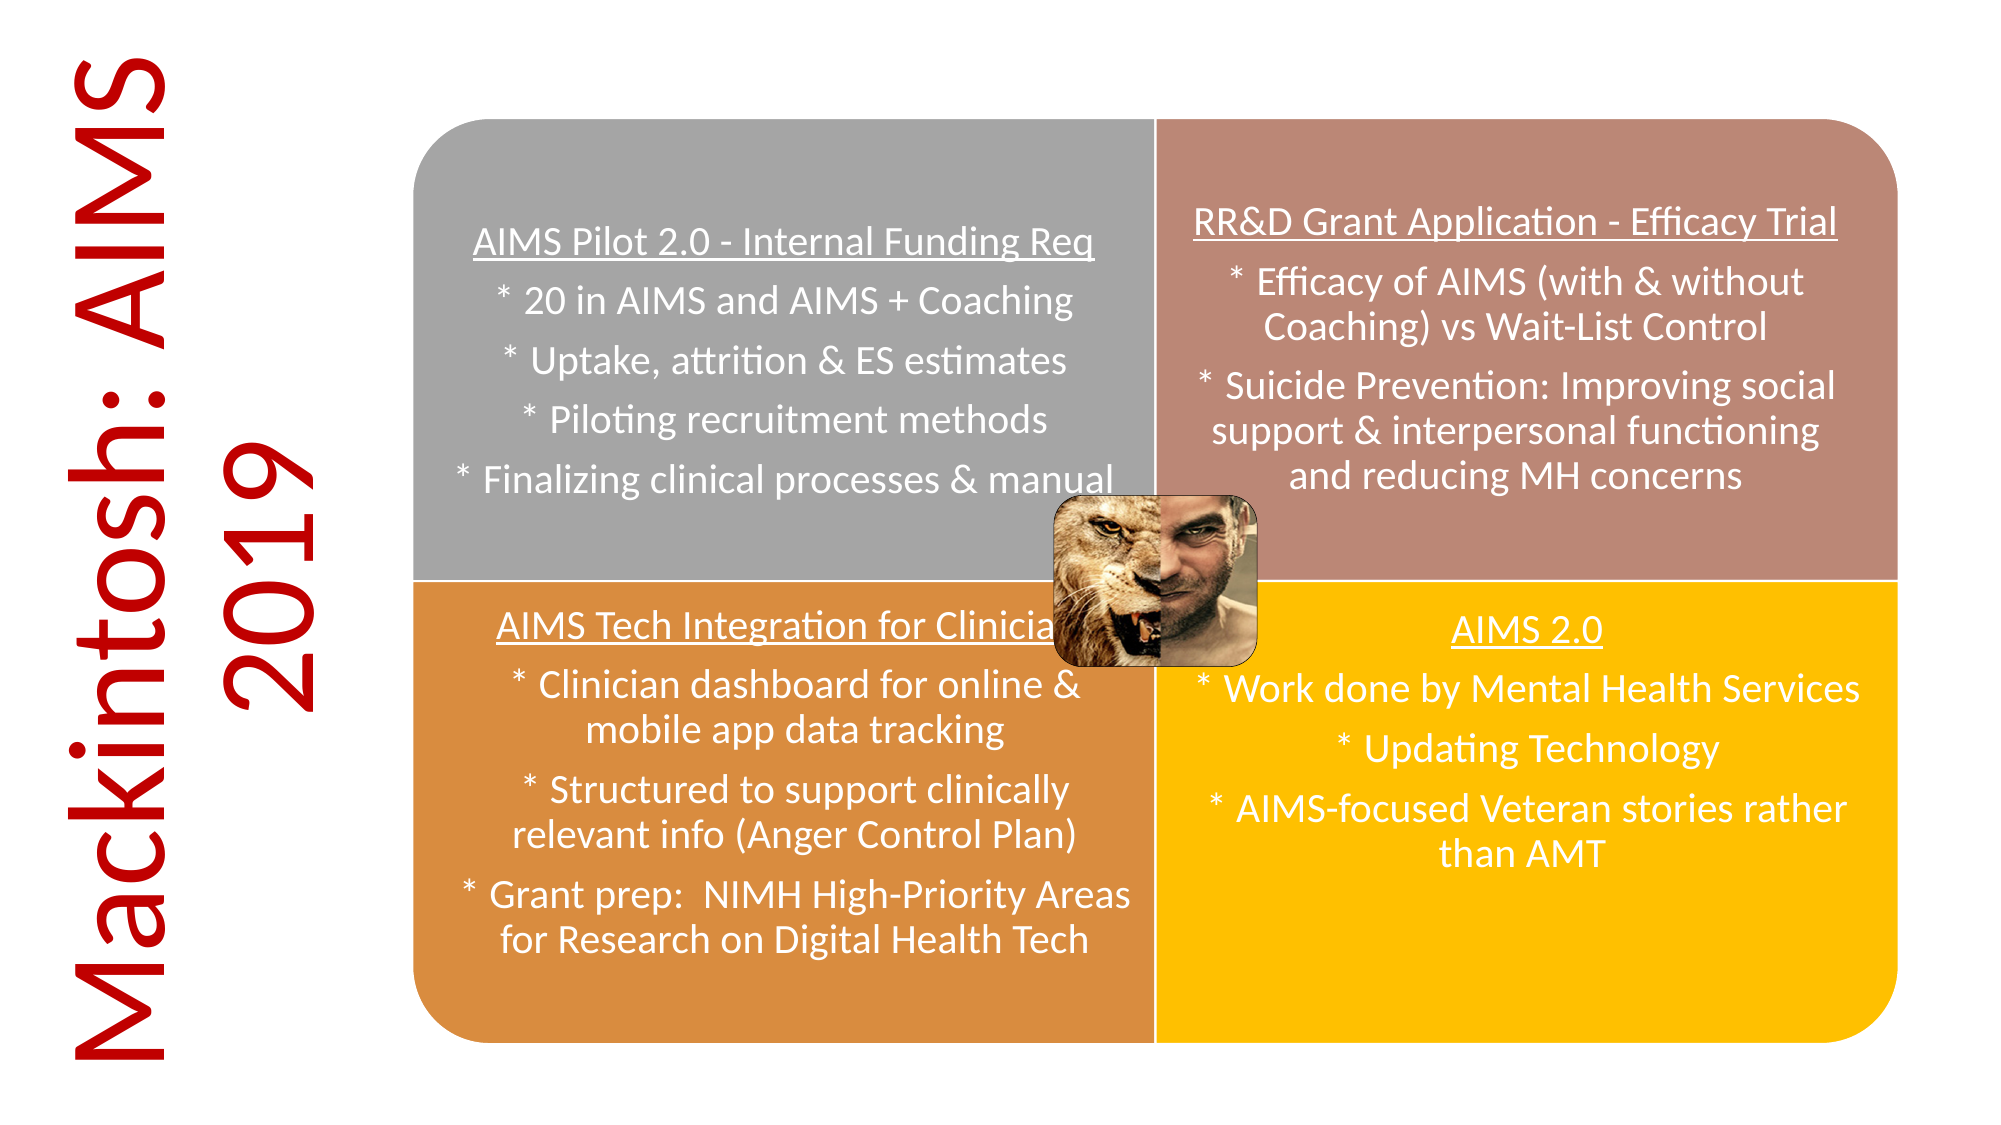

AIMS Pilot 2.0 - Internal Funding Req
* 20 in AIMS and AIMS + Coaching
* Uptake, attrition & ES estimates
* Piloting recruitment methods
* Finalizing clinical processes & manual
RR&D Grant Application - Efficacy Trial
* Efficacy of AIMS (with & without Coaching) vs Wait-List Control
* Suicide Prevention: Improving social support & interpersonal functioning and reducing MH concerns
AIMS Tech Integration for Clinicians
* Clinician dashboard for online & mobile app data tracking
* Structured to support clinically relevant info (Anger Control Plan)
* Grant prep:  NIMH High-Priority Areas for Research on Digital Health Tech

AIMS 2.0
* Work done by Mental Health Services
* Updating Technology
* AIMS-focused Veteran stories rather than AMT

# Mackintosh: AIMS 2019